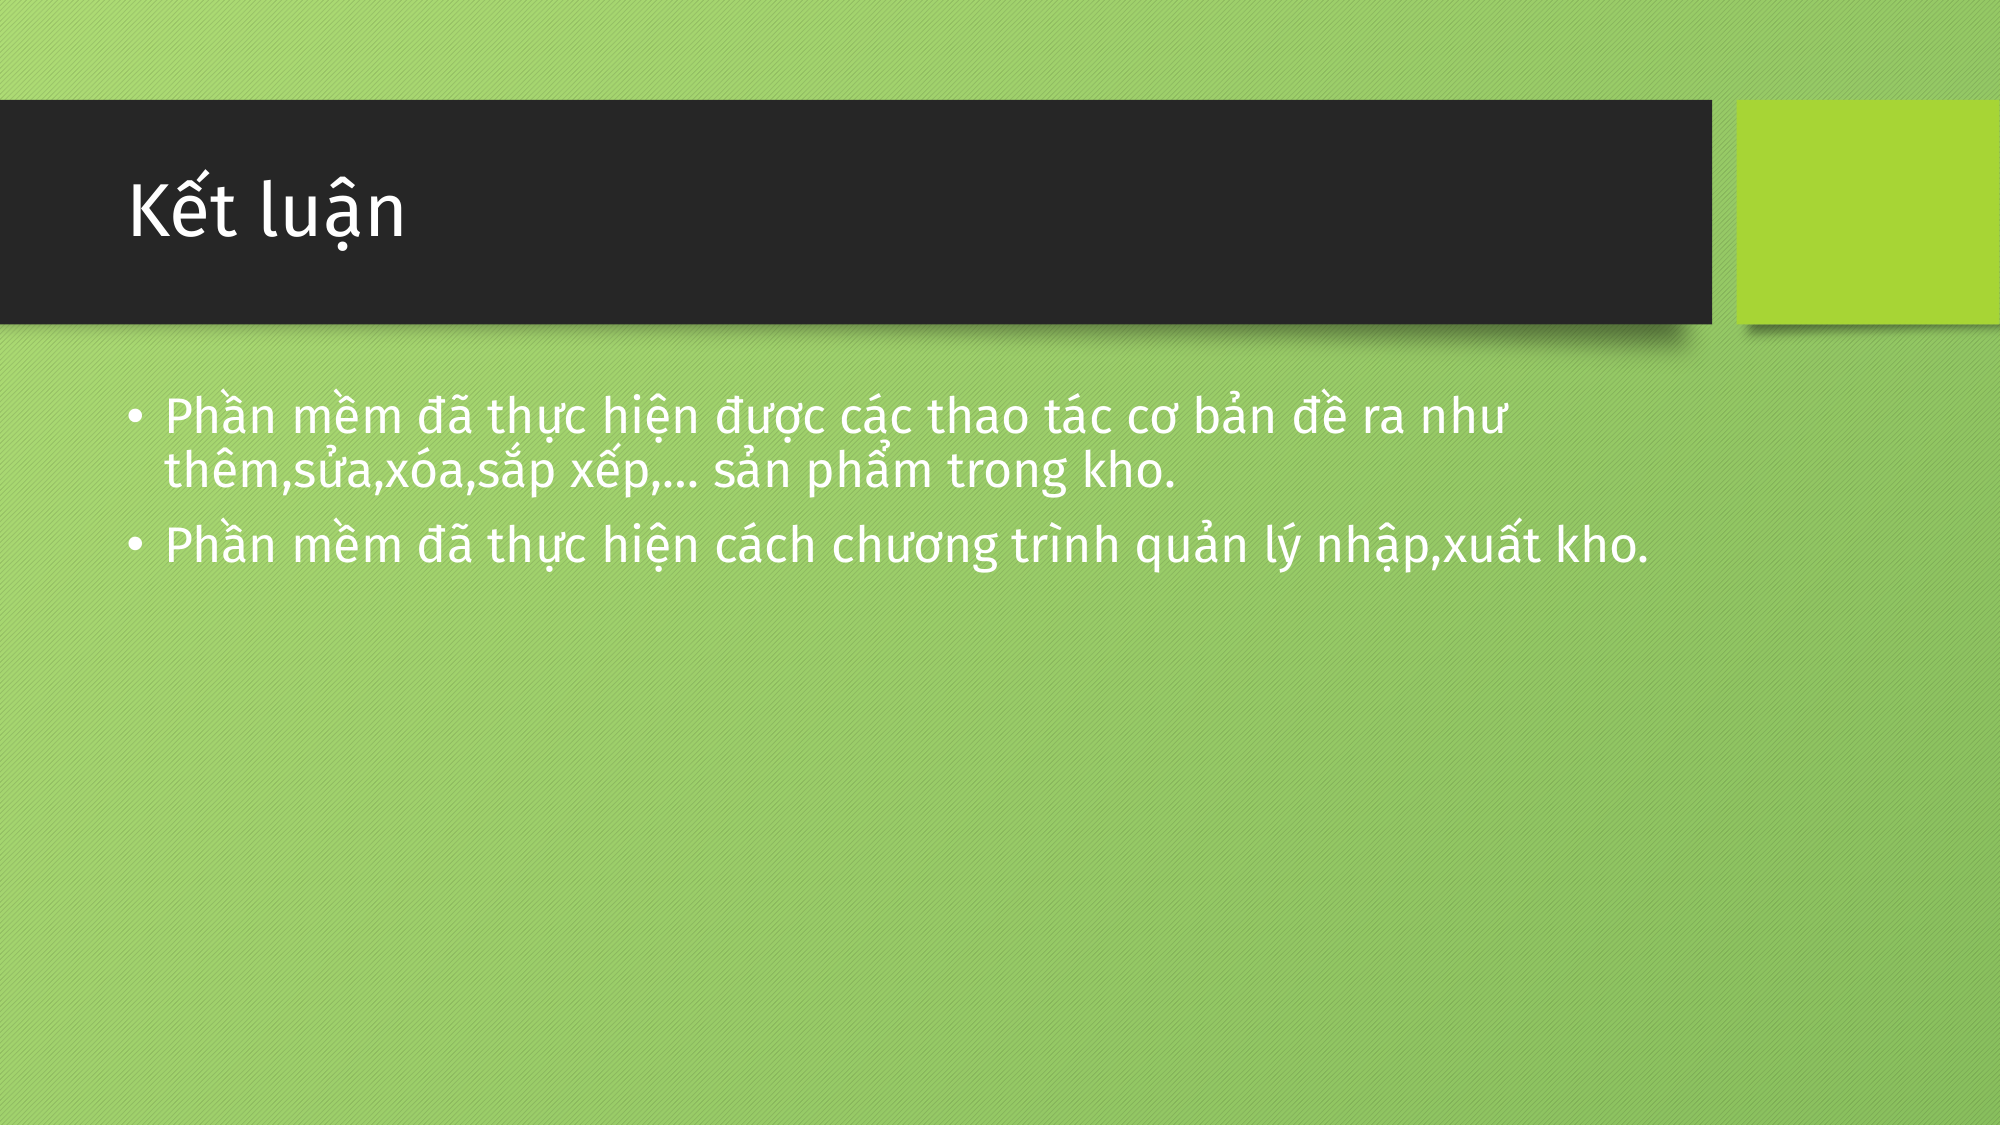

# Kết luận
Phần mềm đã thực hiện được các thao tác cơ bản đề ra như thêm,sửa,xóa,sắp xếp,… sản phẩm trong kho.
Phần mềm đã thực hiện cách chương trình quản lý nhập,xuất kho.